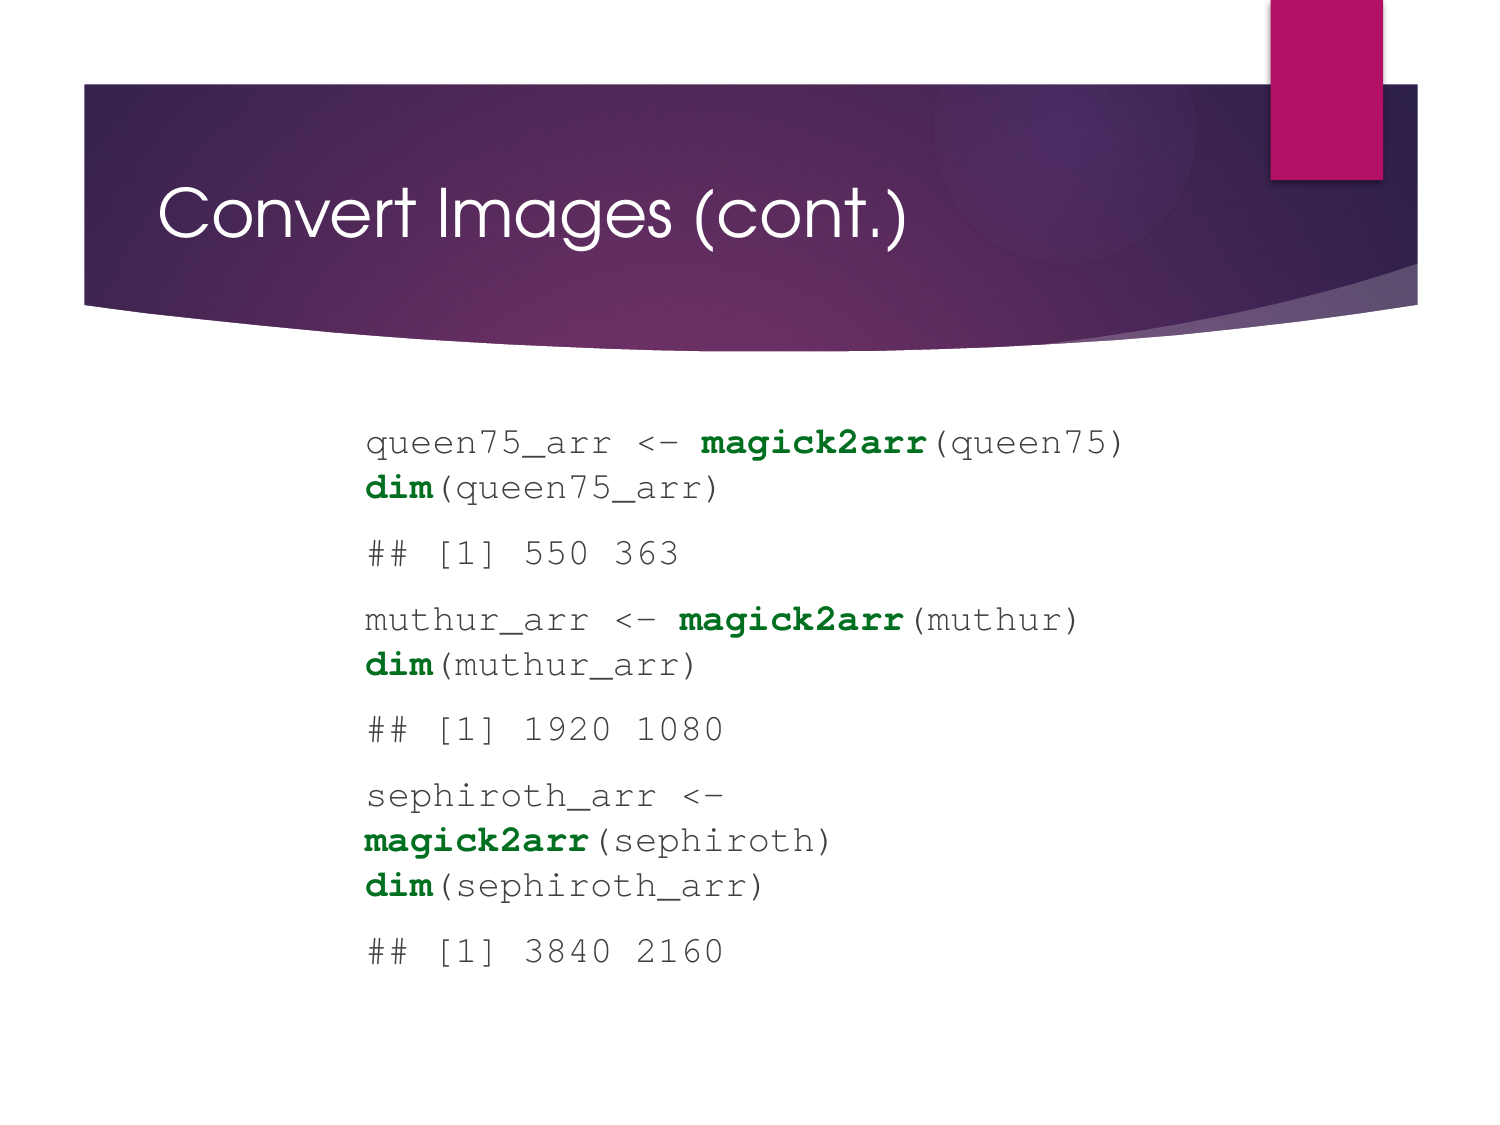

# Convert Images (cont.)
queen75_arr <- magick2arr(queen75)
dim(queen75_arr)
## [1] 550 363
muthur_arr <- magick2arr(muthur)
dim(muthur_arr)
## [1] 1920 1080
sephiroth_arr <- magick2arr(sephiroth)
dim(sephiroth_arr)
## [1] 3840 2160